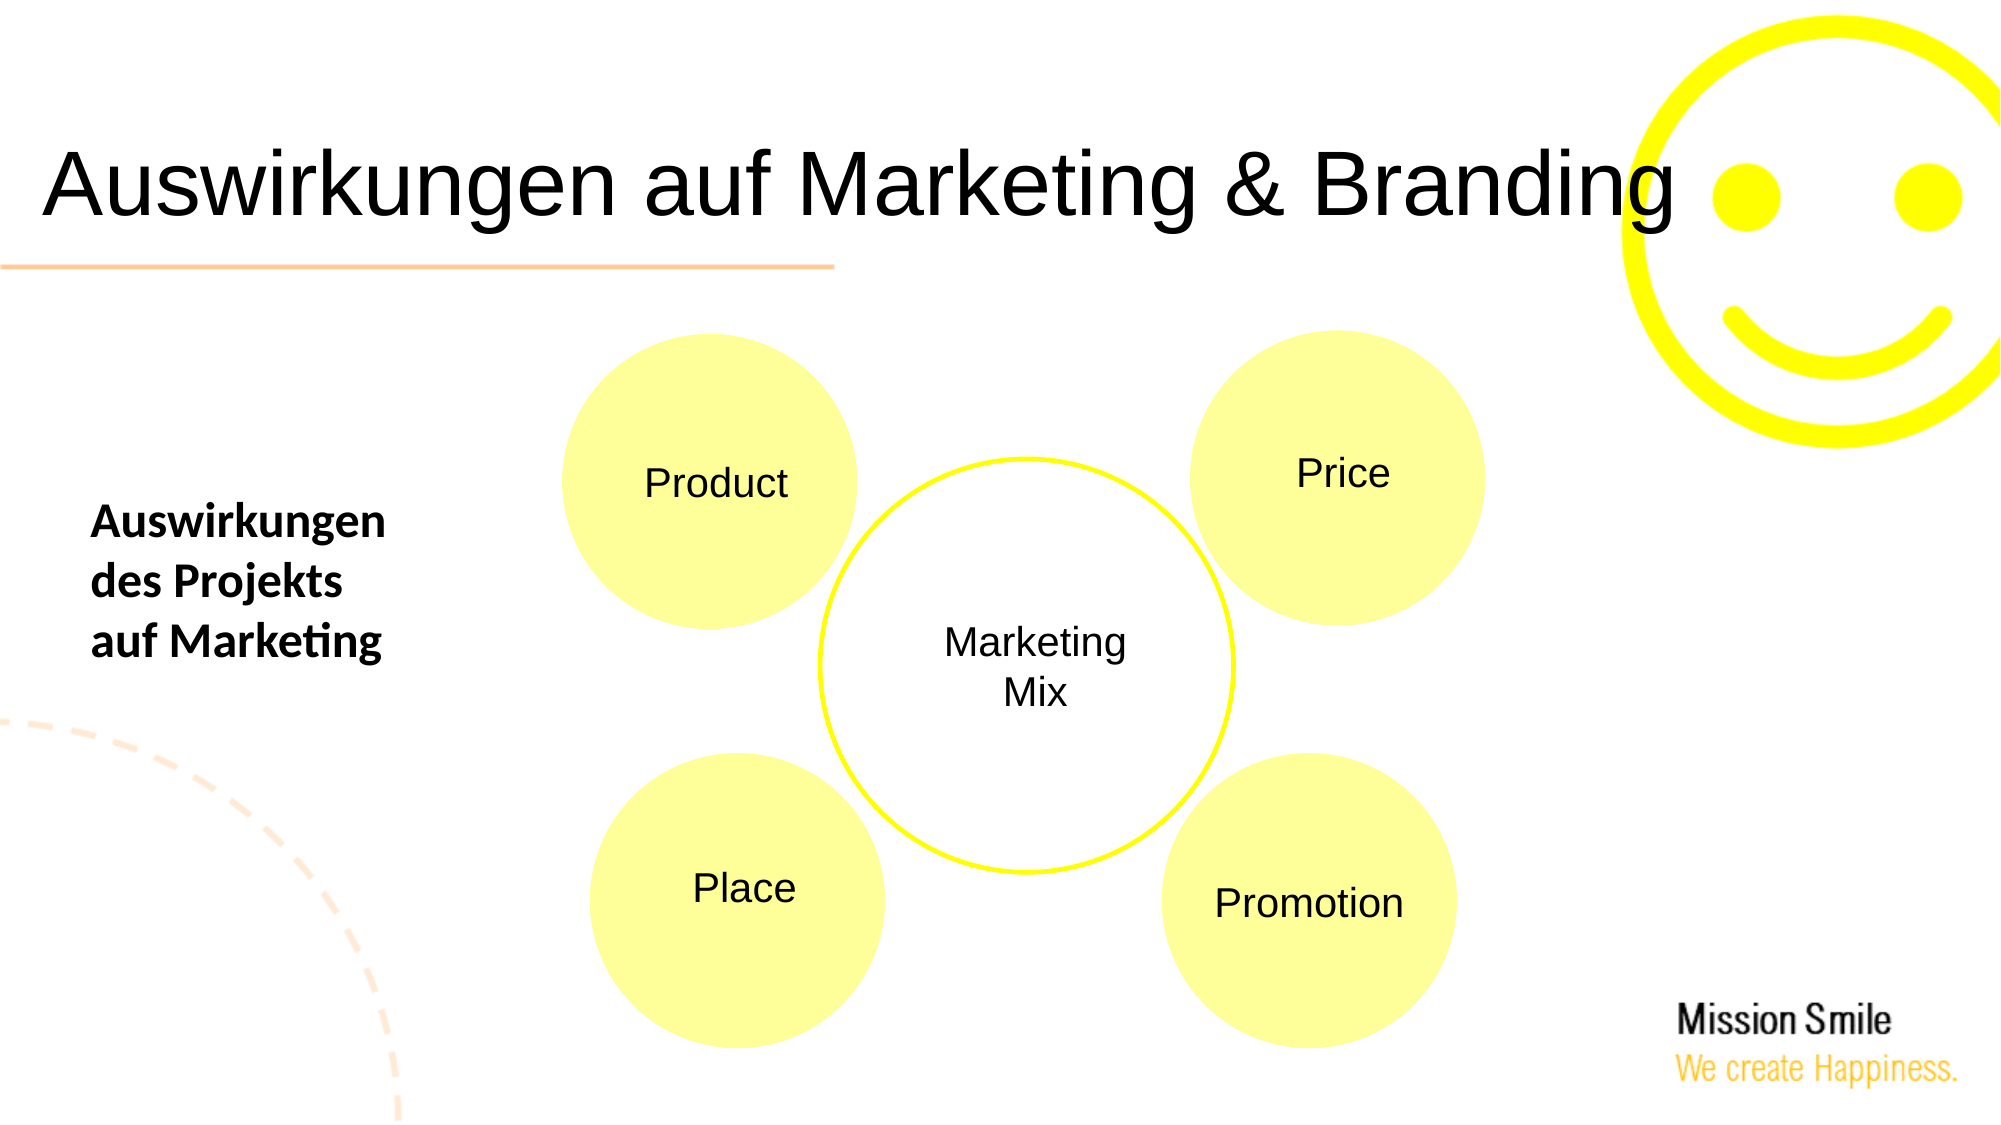

# Auswirkungen auf Marketing & Branding

Price
Product

Auswirkungen des Projekts auf Marketing
Marketing Mix

Place
Promotion